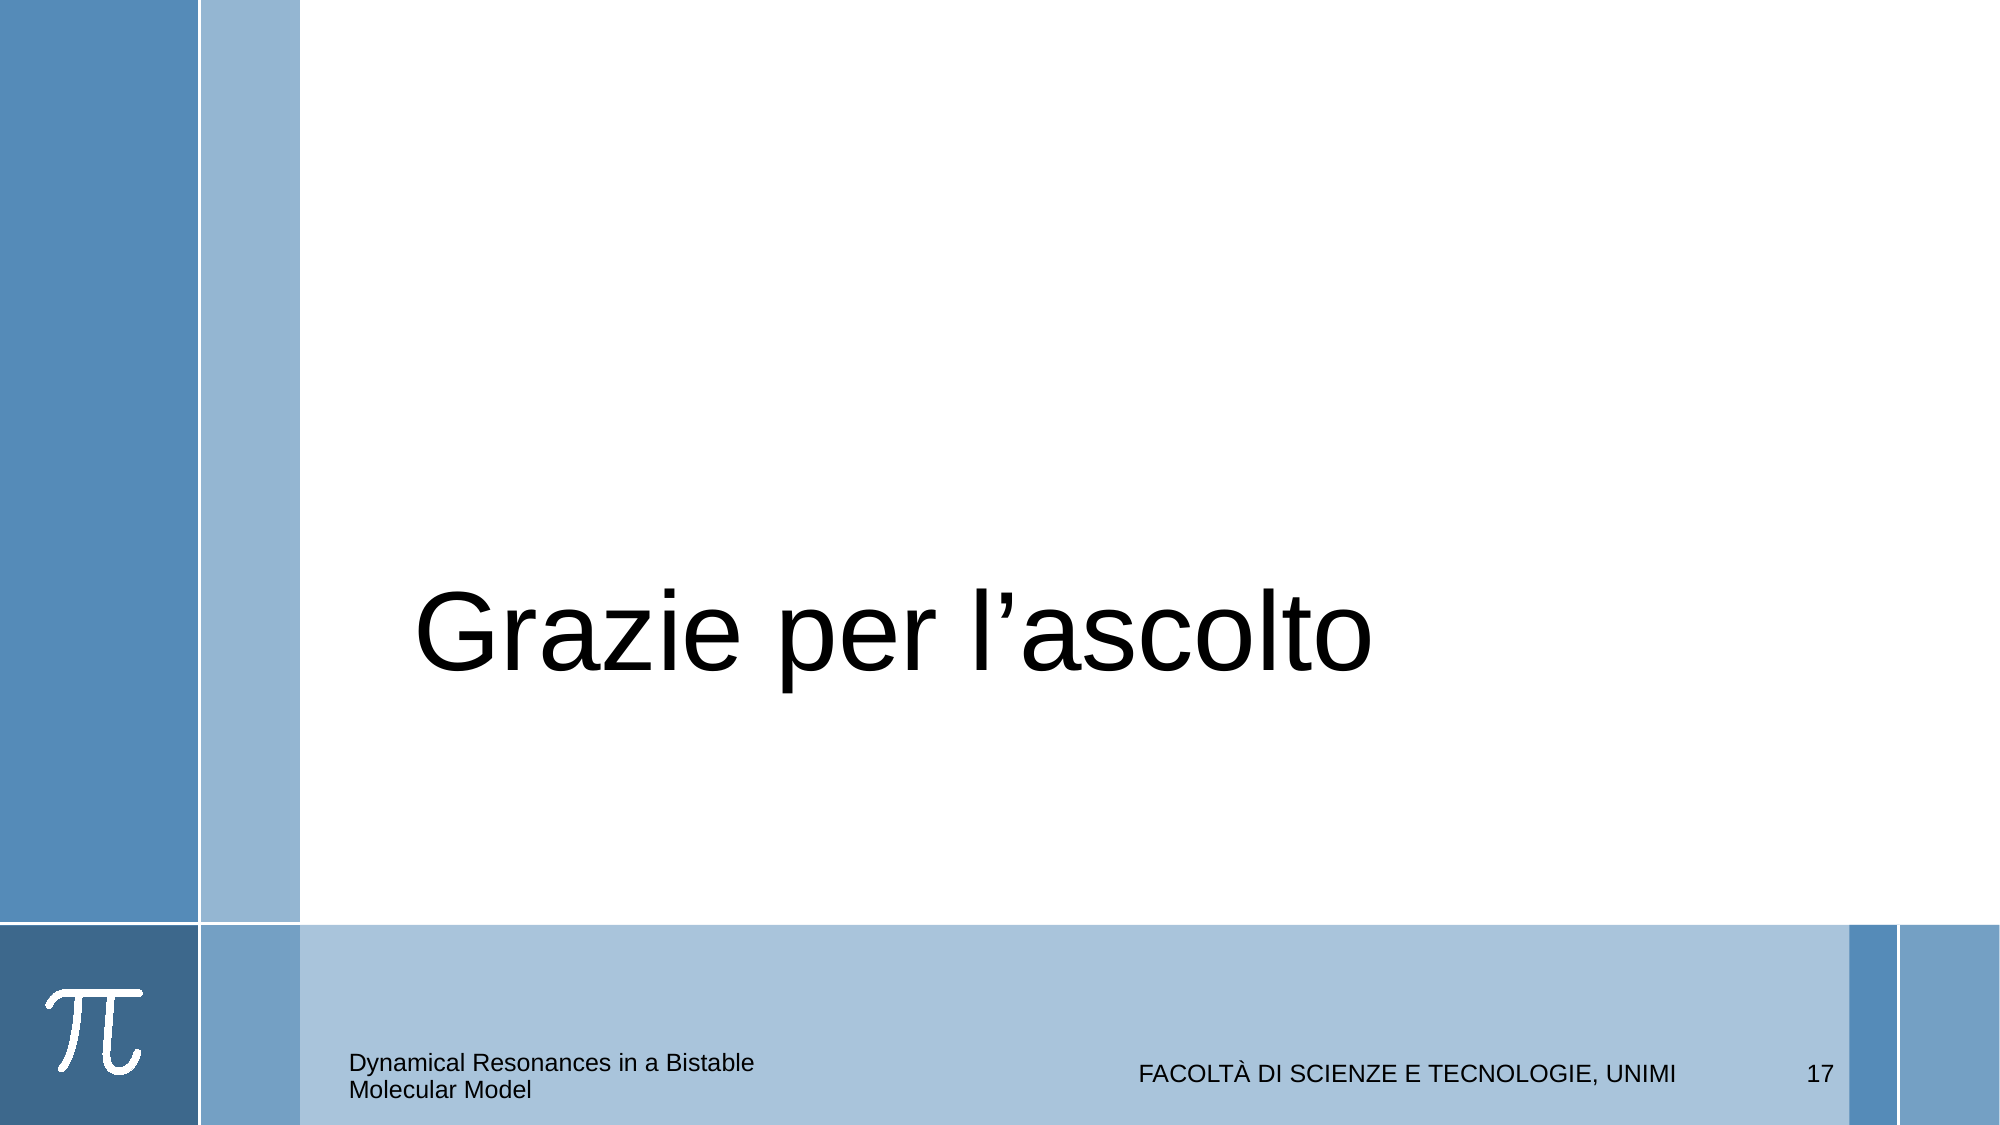

# Grazie per l’ascolto

Facoltà di Scienze e Tecnologie, UniMi
17